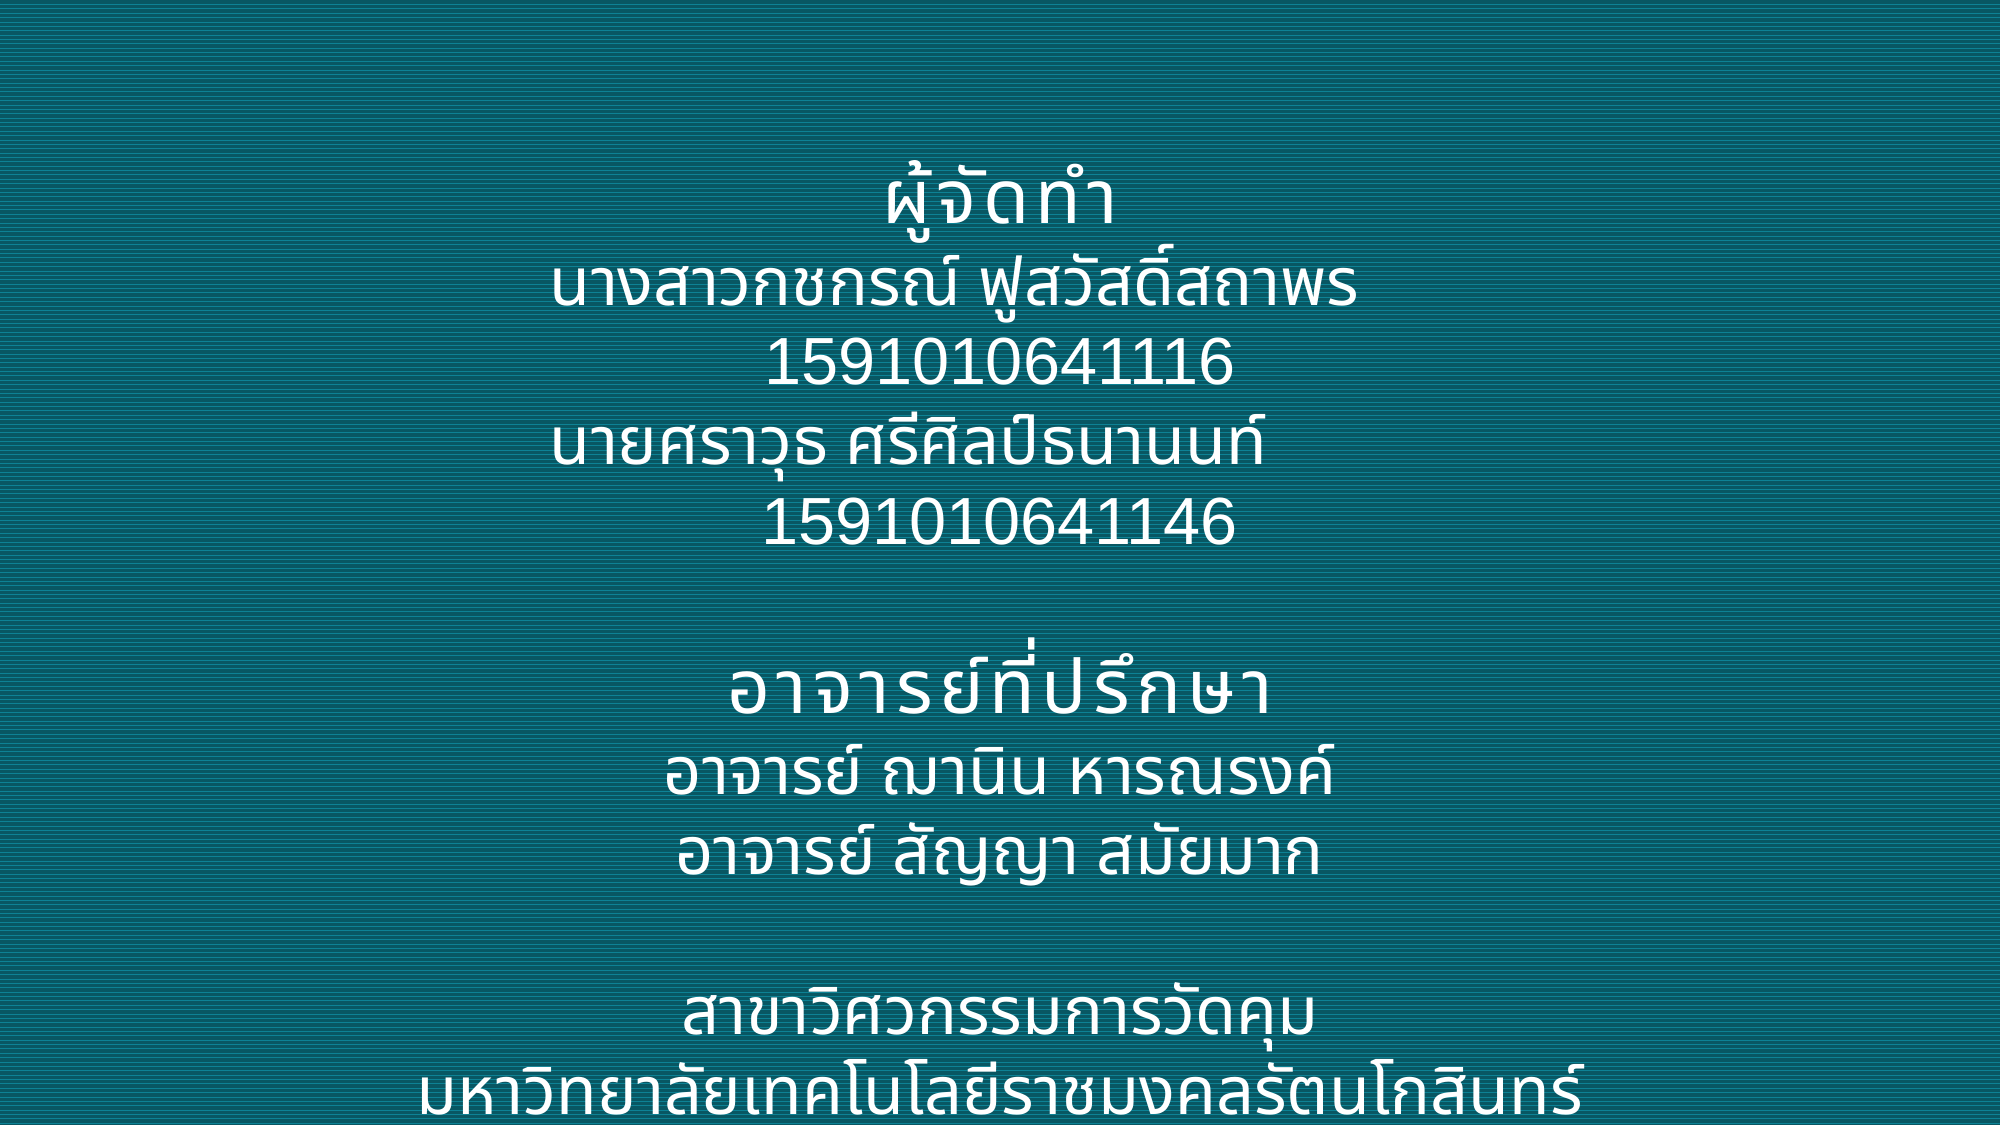

ผู้จัดทำ
นางสาวกชกรณ์ ฟูสวัสดิ์สถาพร 	1591010641116
นายศราวุธ ศรีศิลป์ธนานนท์		1591010641146

อาจารย์ที่ปรึกษา
อาจารย์ ฌานิน หารณรงค์
อาจารย์ สัญญา สมัยมาก

สาขาวิศวกรรมการวัดคุม
มหาวิทยาลัยเทคโนโลยีราชมงคลรัตนโกสินทร์